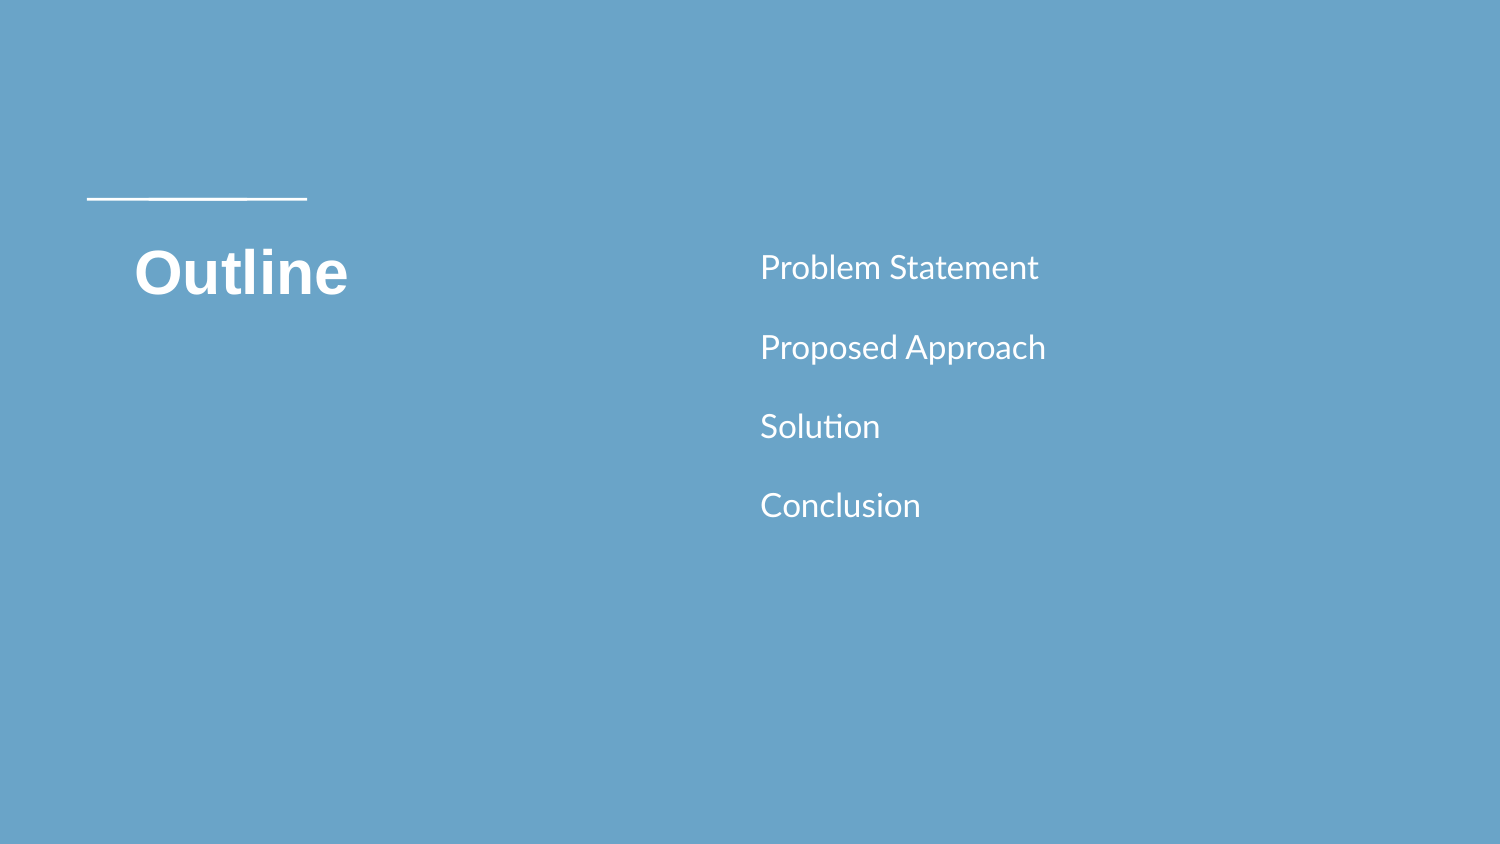

# Outline
Problem Statement
Proposed Approach
Solution
Conclusion